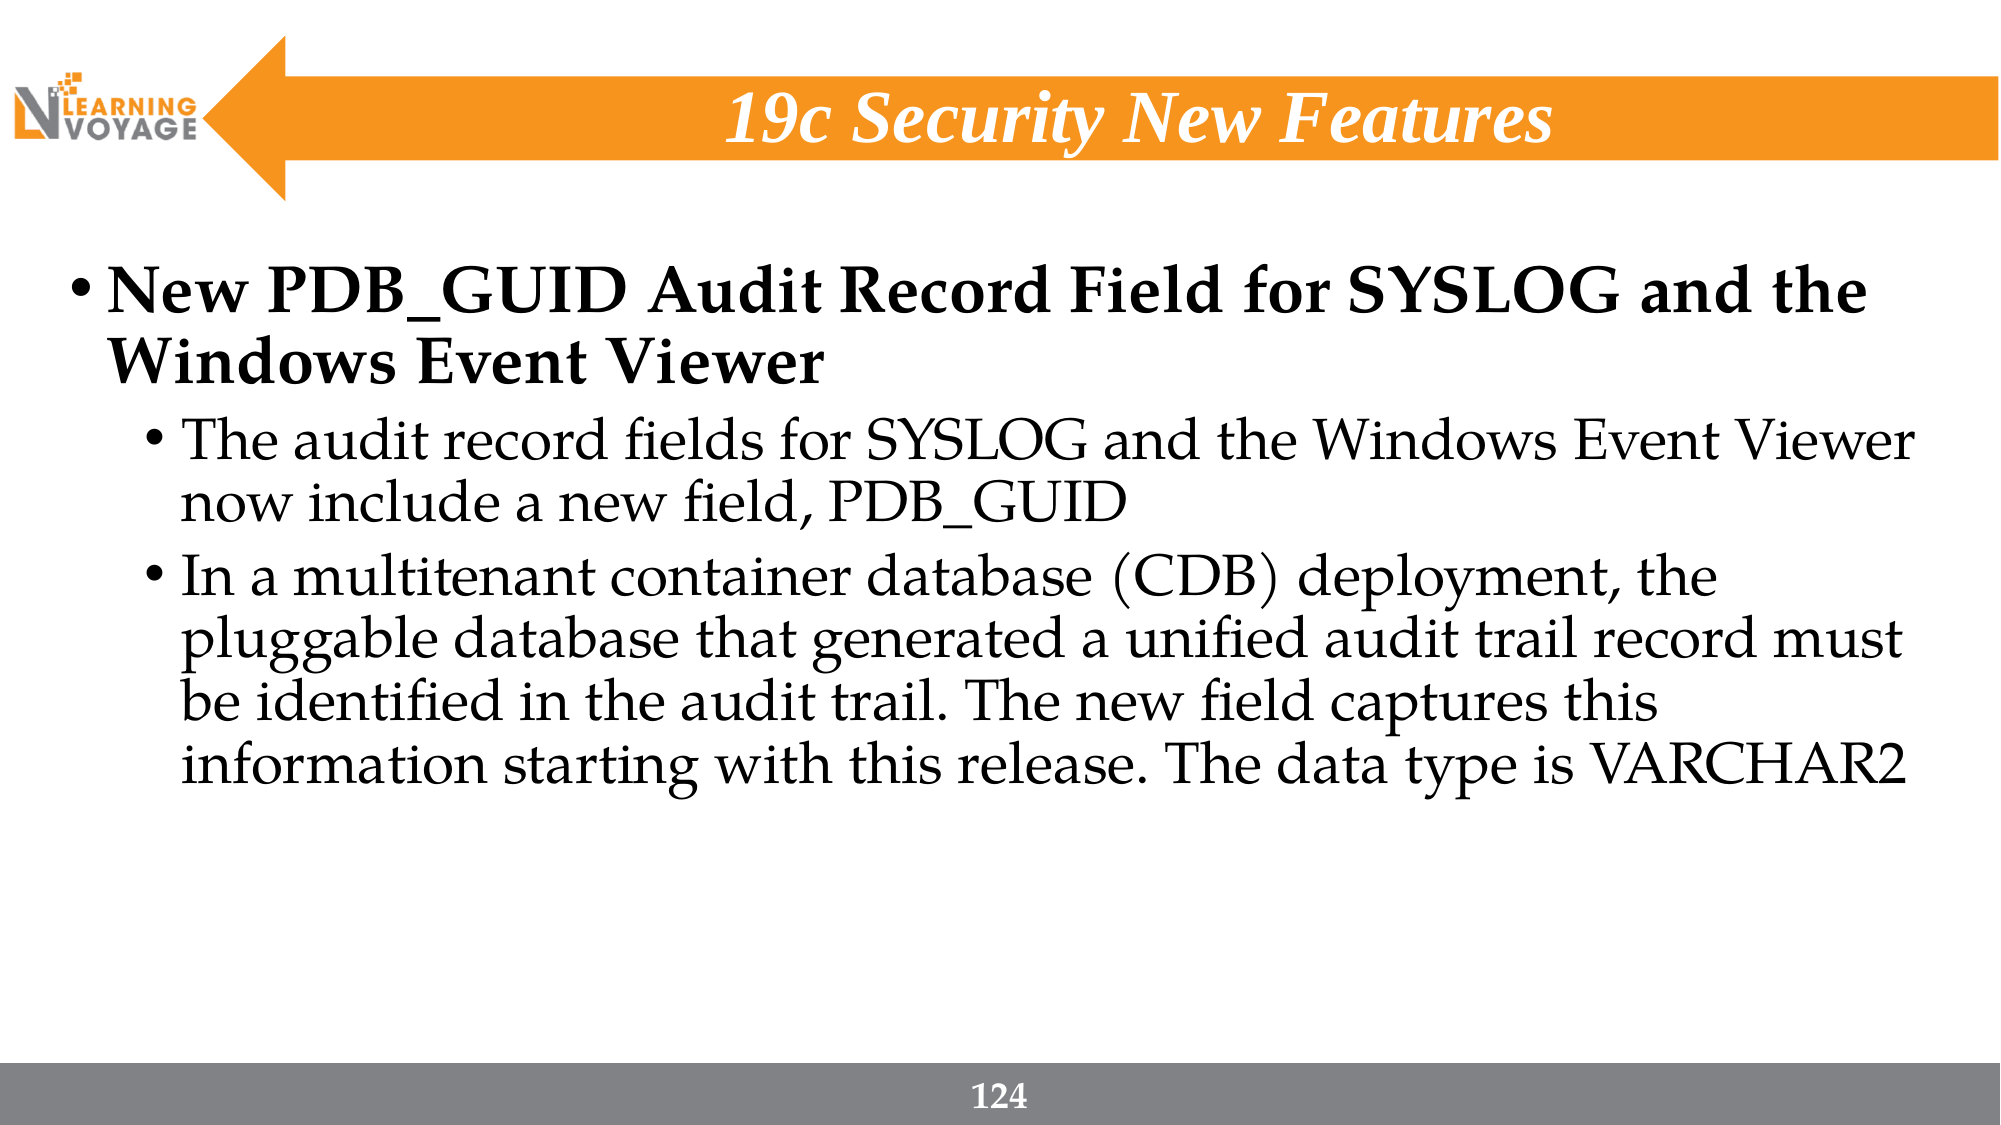

# 19c Security New Features
New PDB_GUID Audit Record Field for SYSLOG and the Windows Event Viewer
The audit record fields for SYSLOG and the Windows Event Viewer now include a new field, PDB_GUID
In a multitenant container database (CDB) deployment, the pluggable database that generated a unified audit trail record must be identified in the audit trail. The new field captures this information starting with this release. The data type is VARCHAR2

124